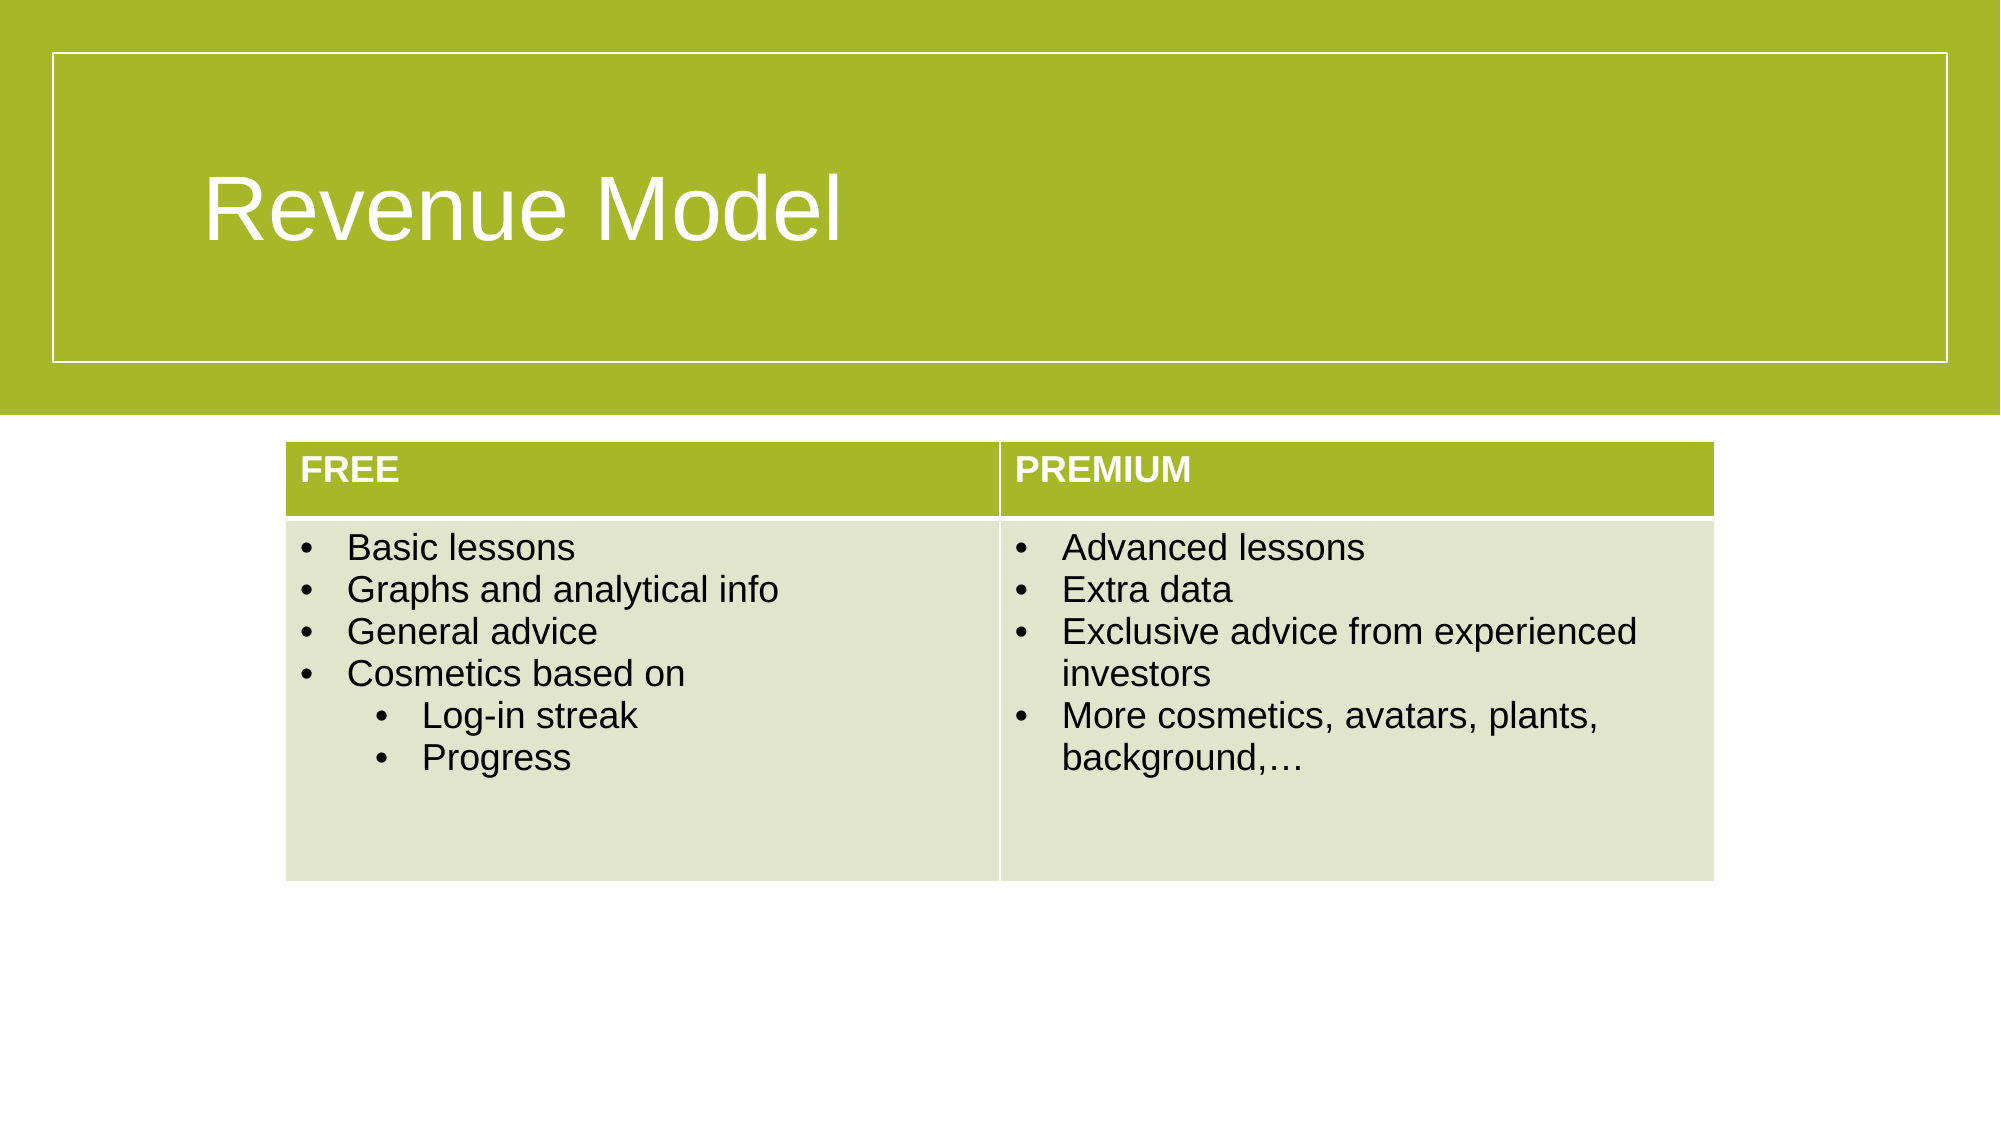

# Revenue Model

| FREE | PREMIUM |
| --- | --- |
| Basic lessons Graphs and analytical info General advice Cosmetics based on Log-in streak Progress | Advanced lessons Extra data Exclusive advice from experienced investors More cosmetics, avatars, plants, background,… |